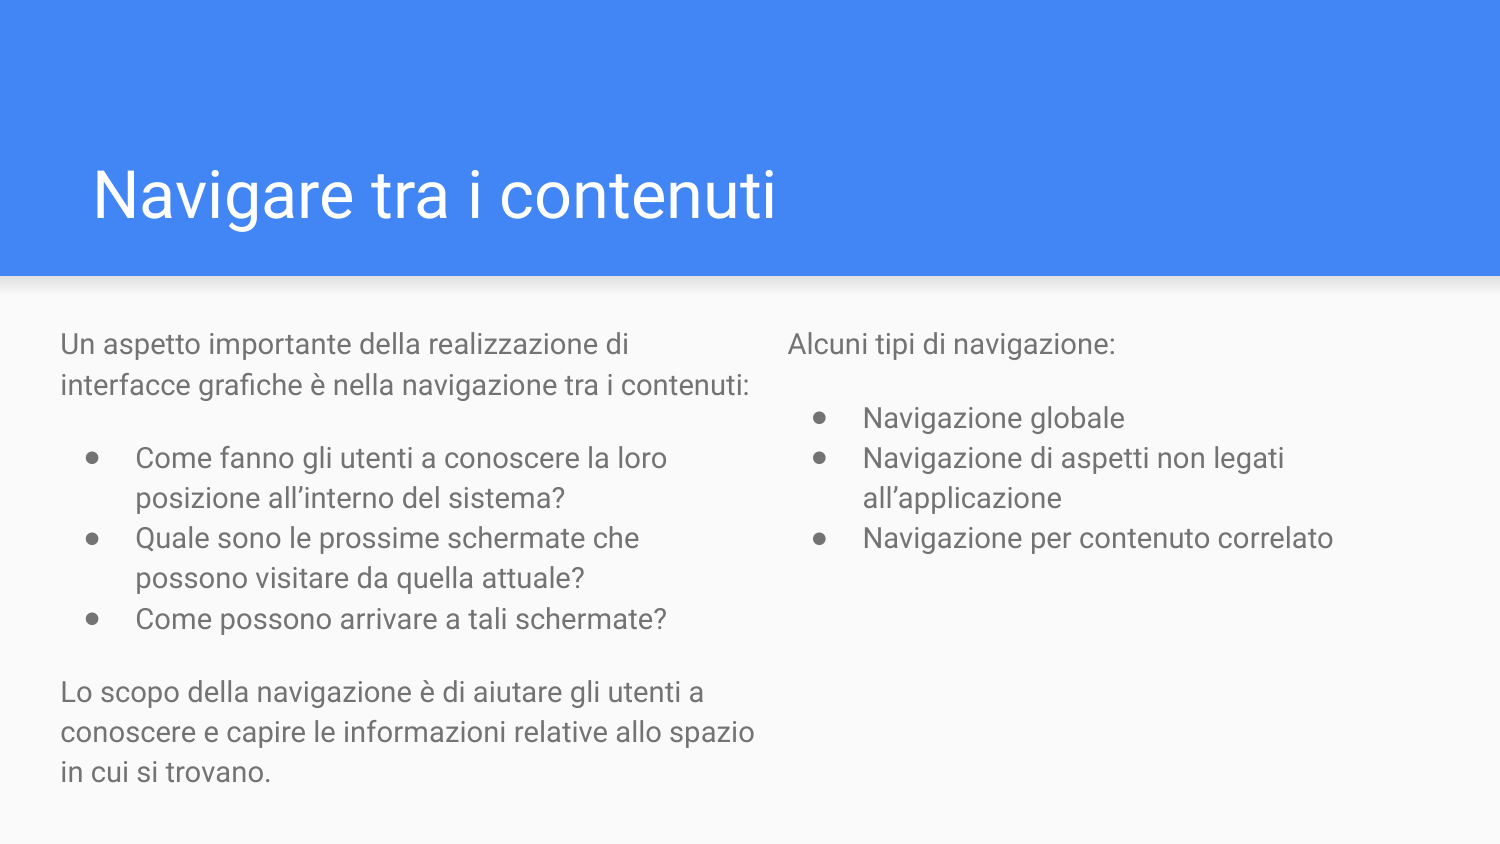

# Navigare tra i contenuti
Un aspetto importante della realizzazione di interfacce grafiche è nella navigazione tra i contenuti:
Come fanno gli utenti a conoscere la loro posizione all’interno del sistema?
Quale sono le prossime schermate che possono visitare da quella attuale?
Come possono arrivare a tali schermate?
Lo scopo della navigazione è di aiutare gli utenti a conoscere e capire le informazioni relative allo spazio in cui si trovano.

Alcuni tipi di navigazione:
Navigazione globale
Navigazione di aspetti non legati all’applicazione
Navigazione per contenuto correlato